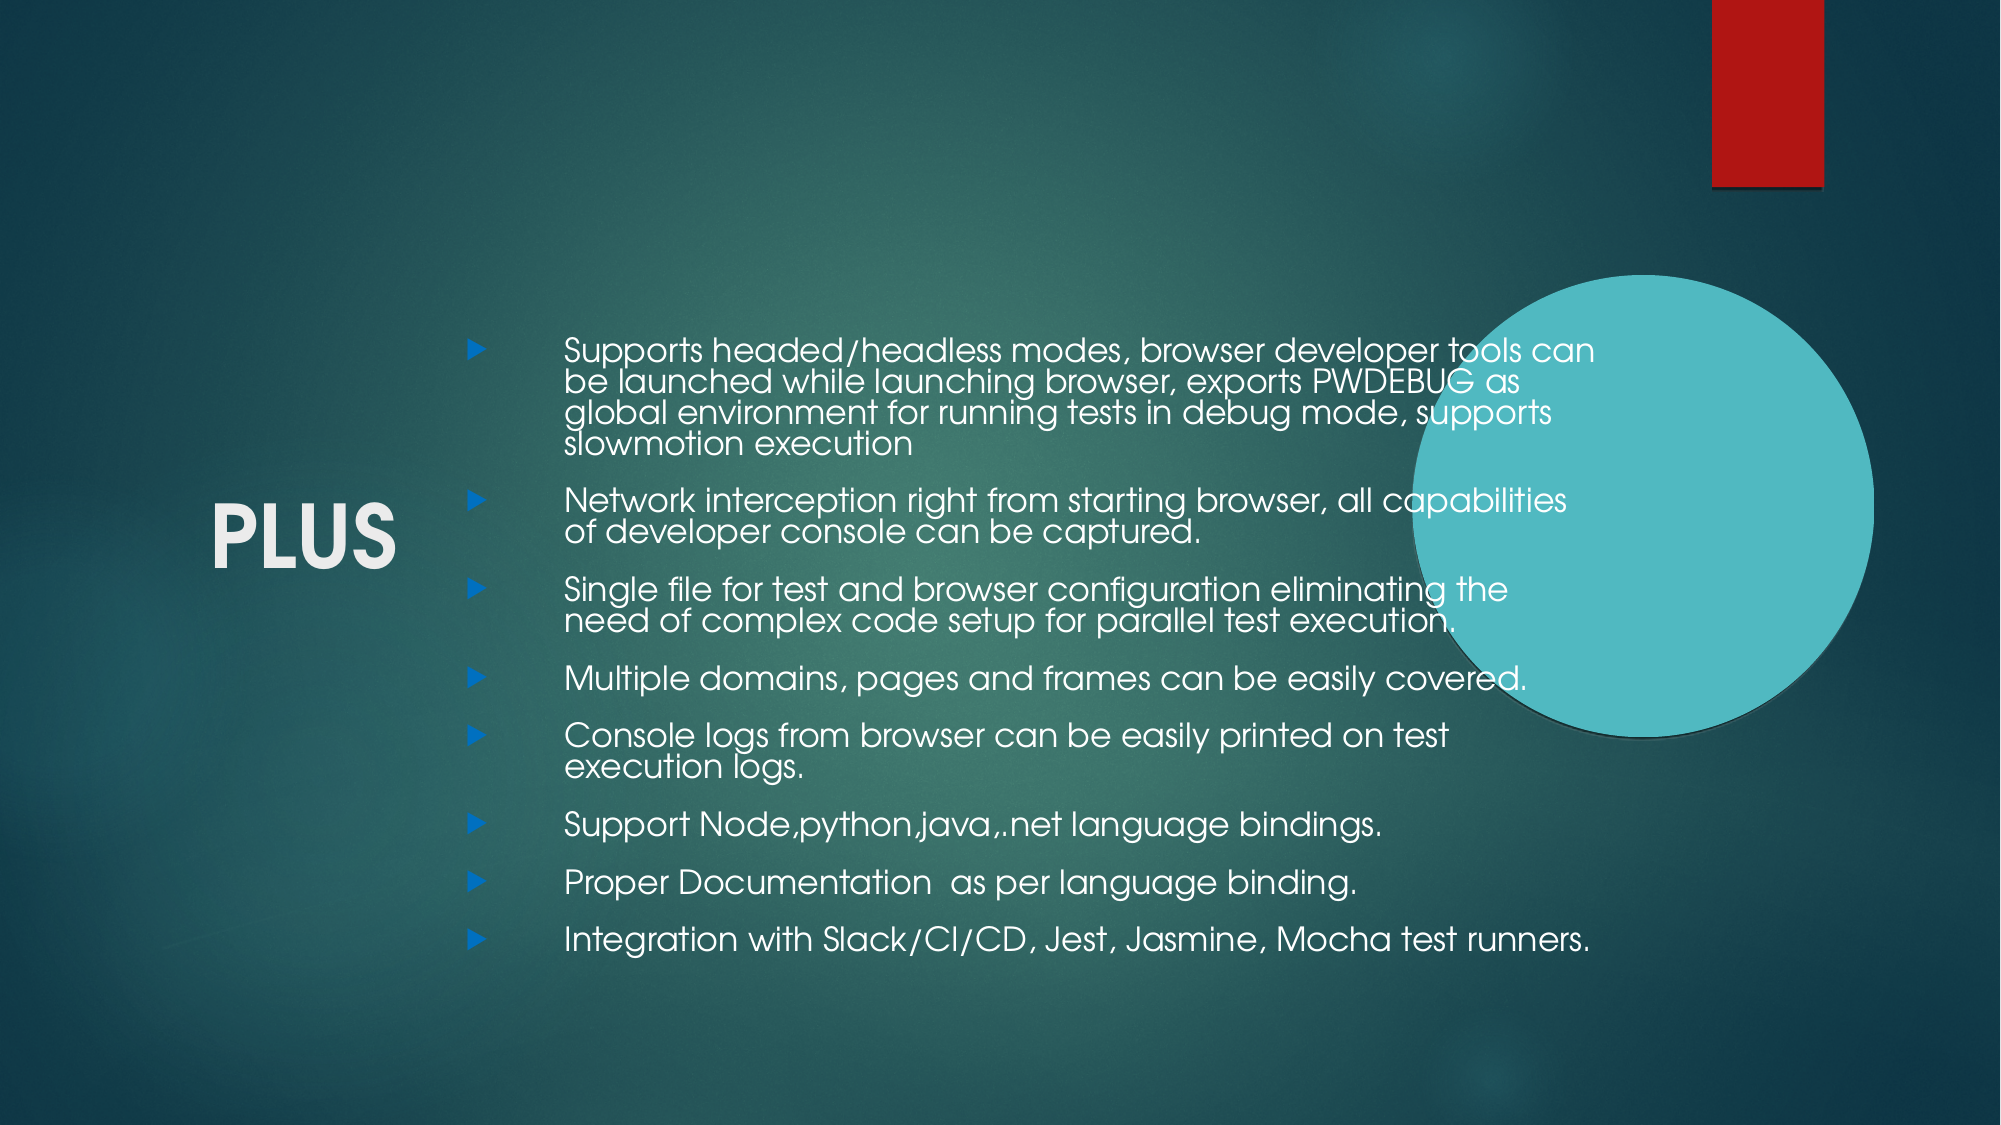

PLUS

Supports headed/headless modes, browser developer tools can be launched while launching browser, exports PWDEBUG as global environment for running tests in debug mode, supports slowmotion execution
Network interception right from starting browser, all capabilities of developer console can be captured.
Single file for test and browser configuration eliminating the need of complex code setup for parallel test execution.
Multiple domains, pages and frames can be easily covered.
Console logs from browser can be easily printed on test execution logs.
Support Node,python,java,.net language bindings.
Proper Documentation  as per language binding.
Integration with Slack/CI/CD, Jest, Jasmine, Mocha test runners.